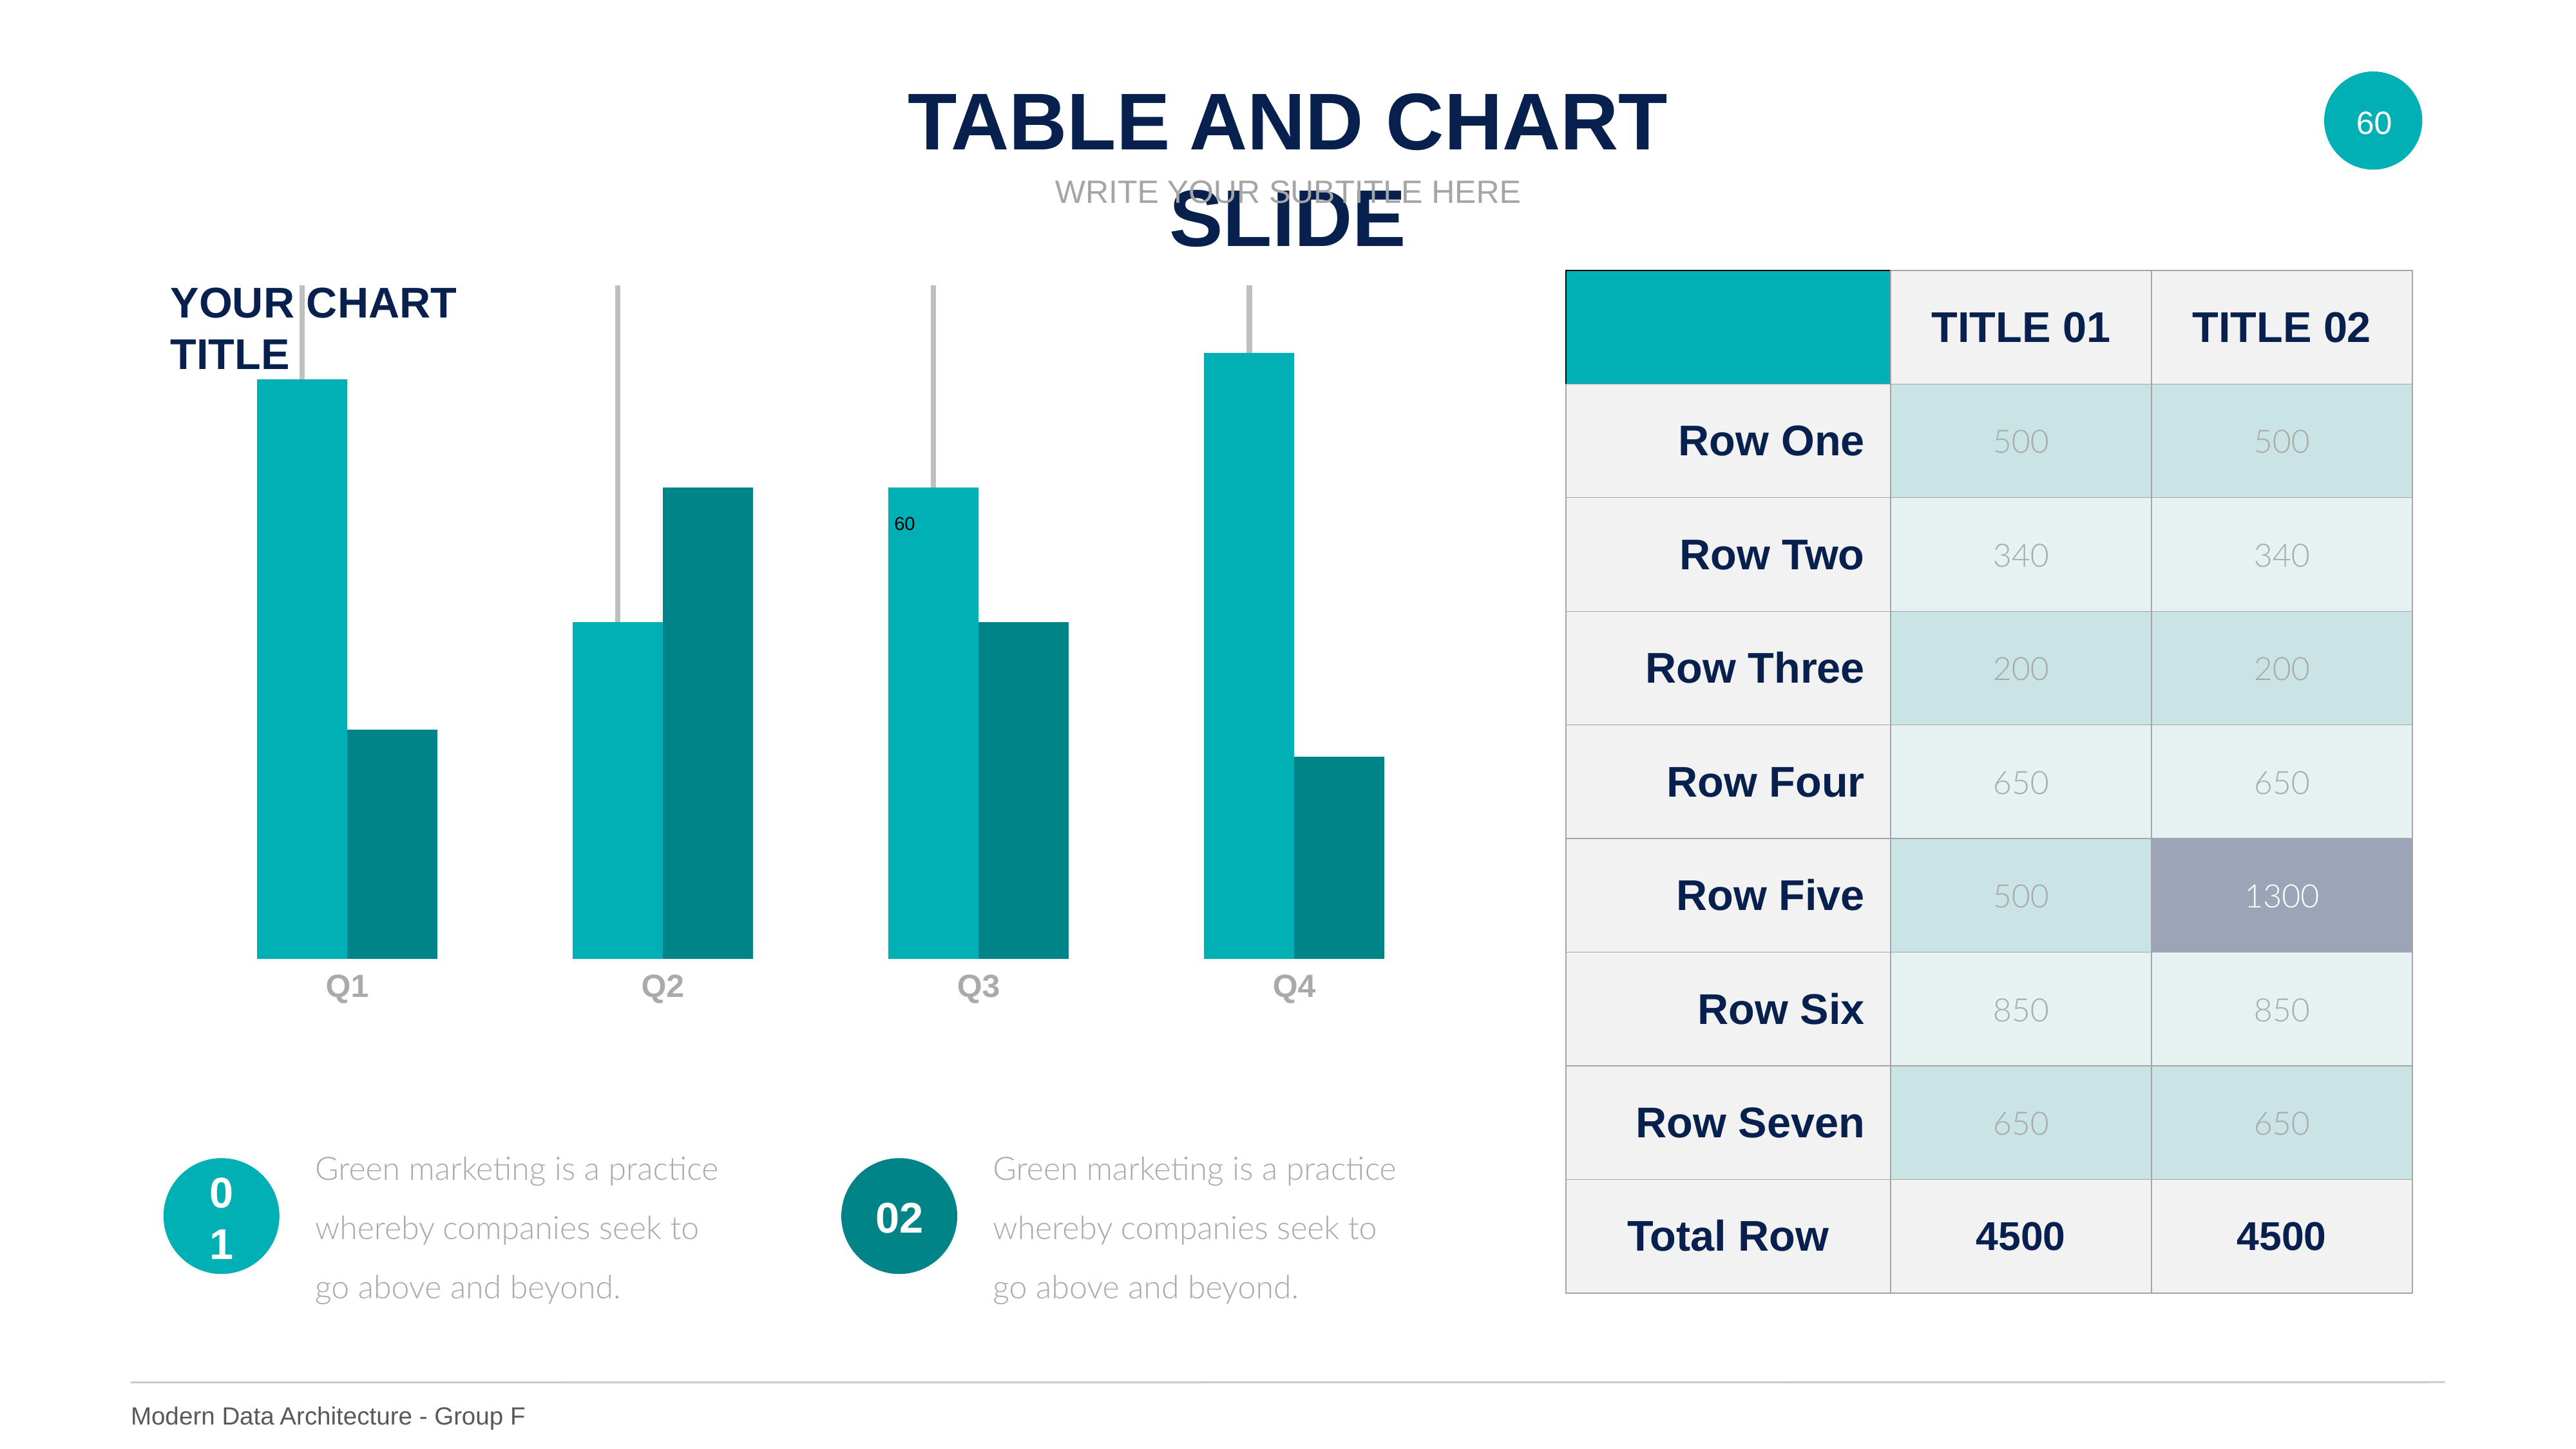

TABLE AND CHART SLIDE
WRITE YOUR SUBTITLE HERE
YOUR CHART TITLE
|  | TITLE 01 | TITLE 02 |
| --- | --- | --- |
| Row One | 500 | 500 |
| Row Two | 340 | 340 |
| Row Three | 200 | 200 |
| Row Four | 650 | 650 |
| Row Five | 500 | 1300 |
| Row Six | 850 | 850 |
| Row Seven | 650 | 650 |
| Total Row | 4500 | 4500 |

### Chart

| Category | Series 1 | Series 2 |
|---|---|---|
| Q1 | 4.3 | 1.7000000000000002 |
| Q2 | 2.5 | 3.5 |
| Q3 | 3.5 | 2.5 |
| Q4 | 4.5 | 1.5 |
60
Green marketing is a practice whereby companies seek to go above and beyond.
Green marketing is a practice whereby companies seek to go above and beyond.

01
02